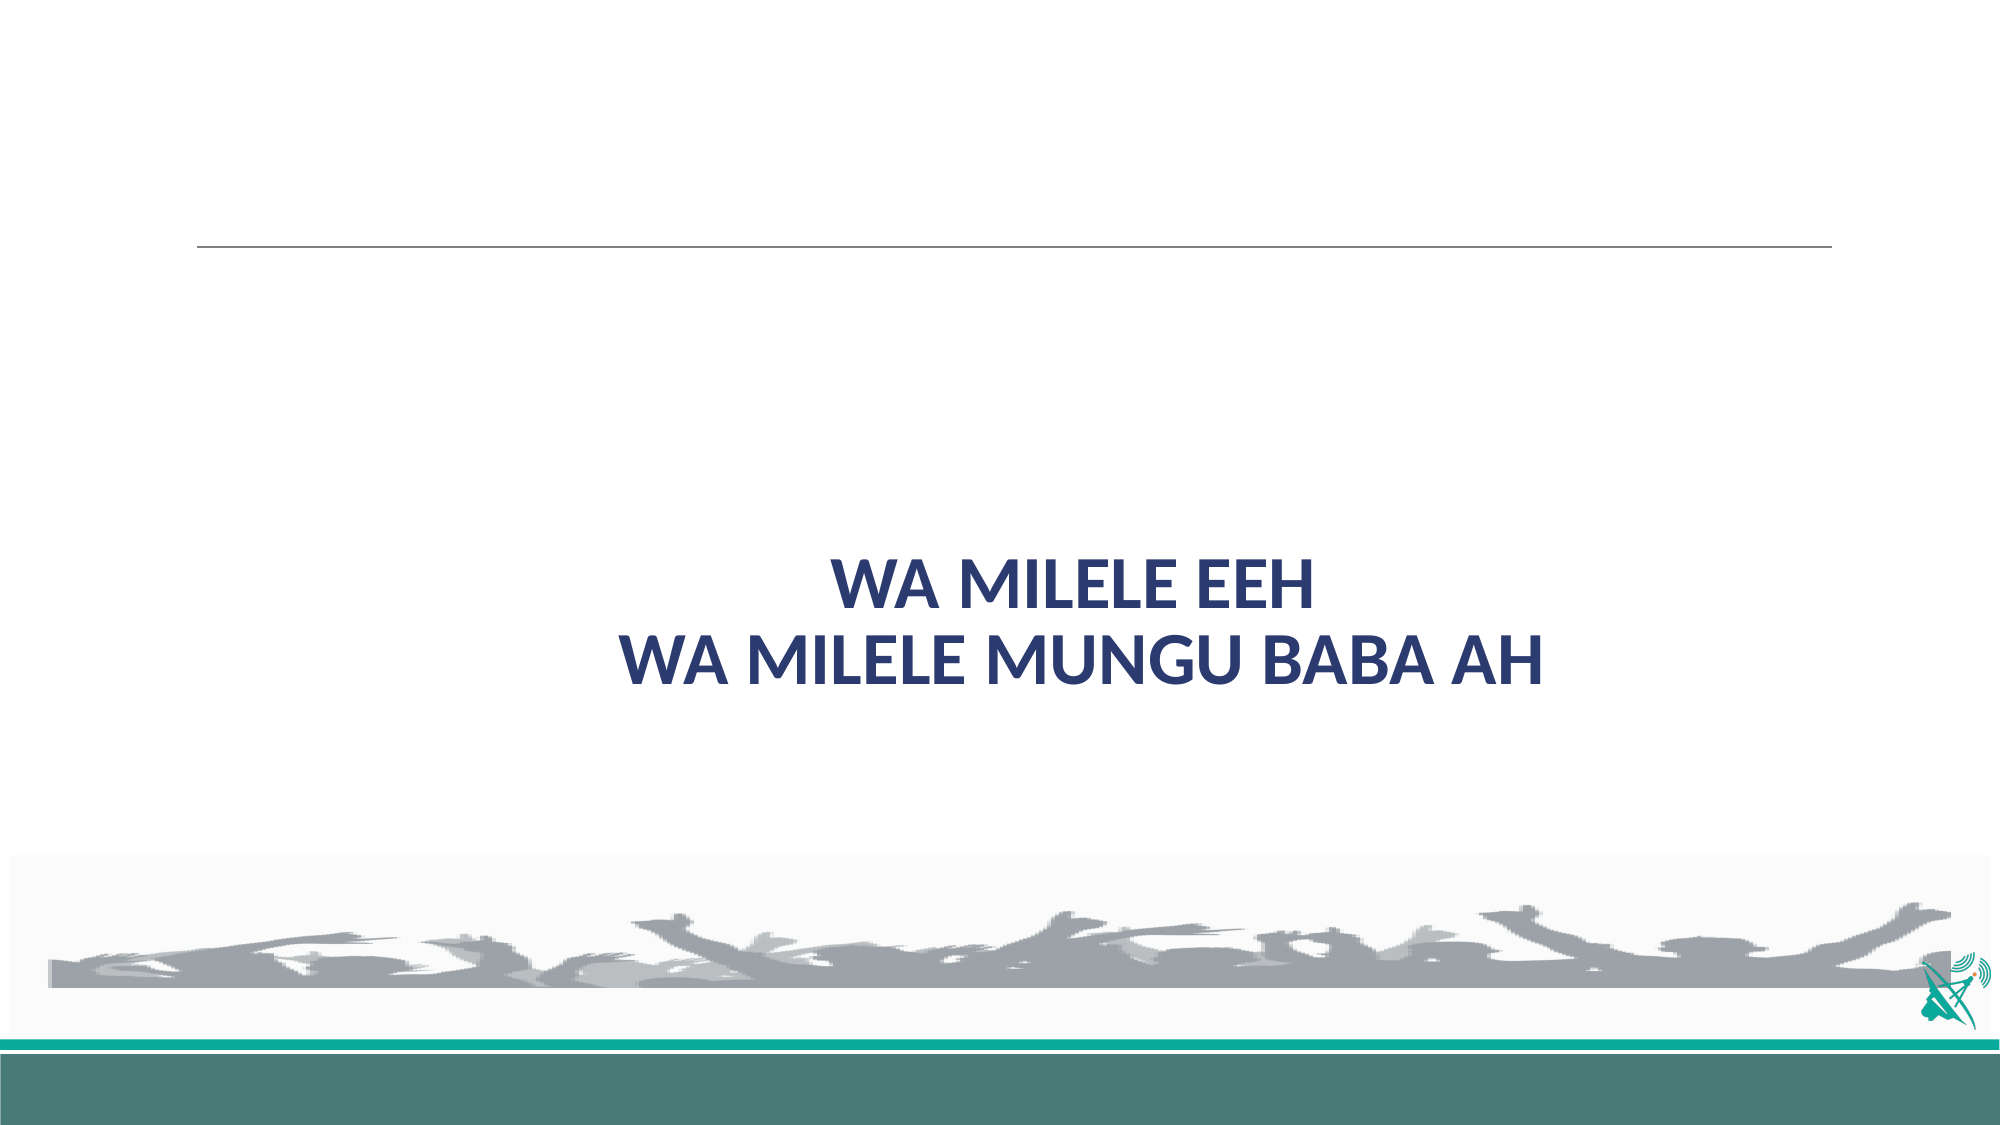

# WA MILELE EEH WA MILELE MUNGU BABA AH